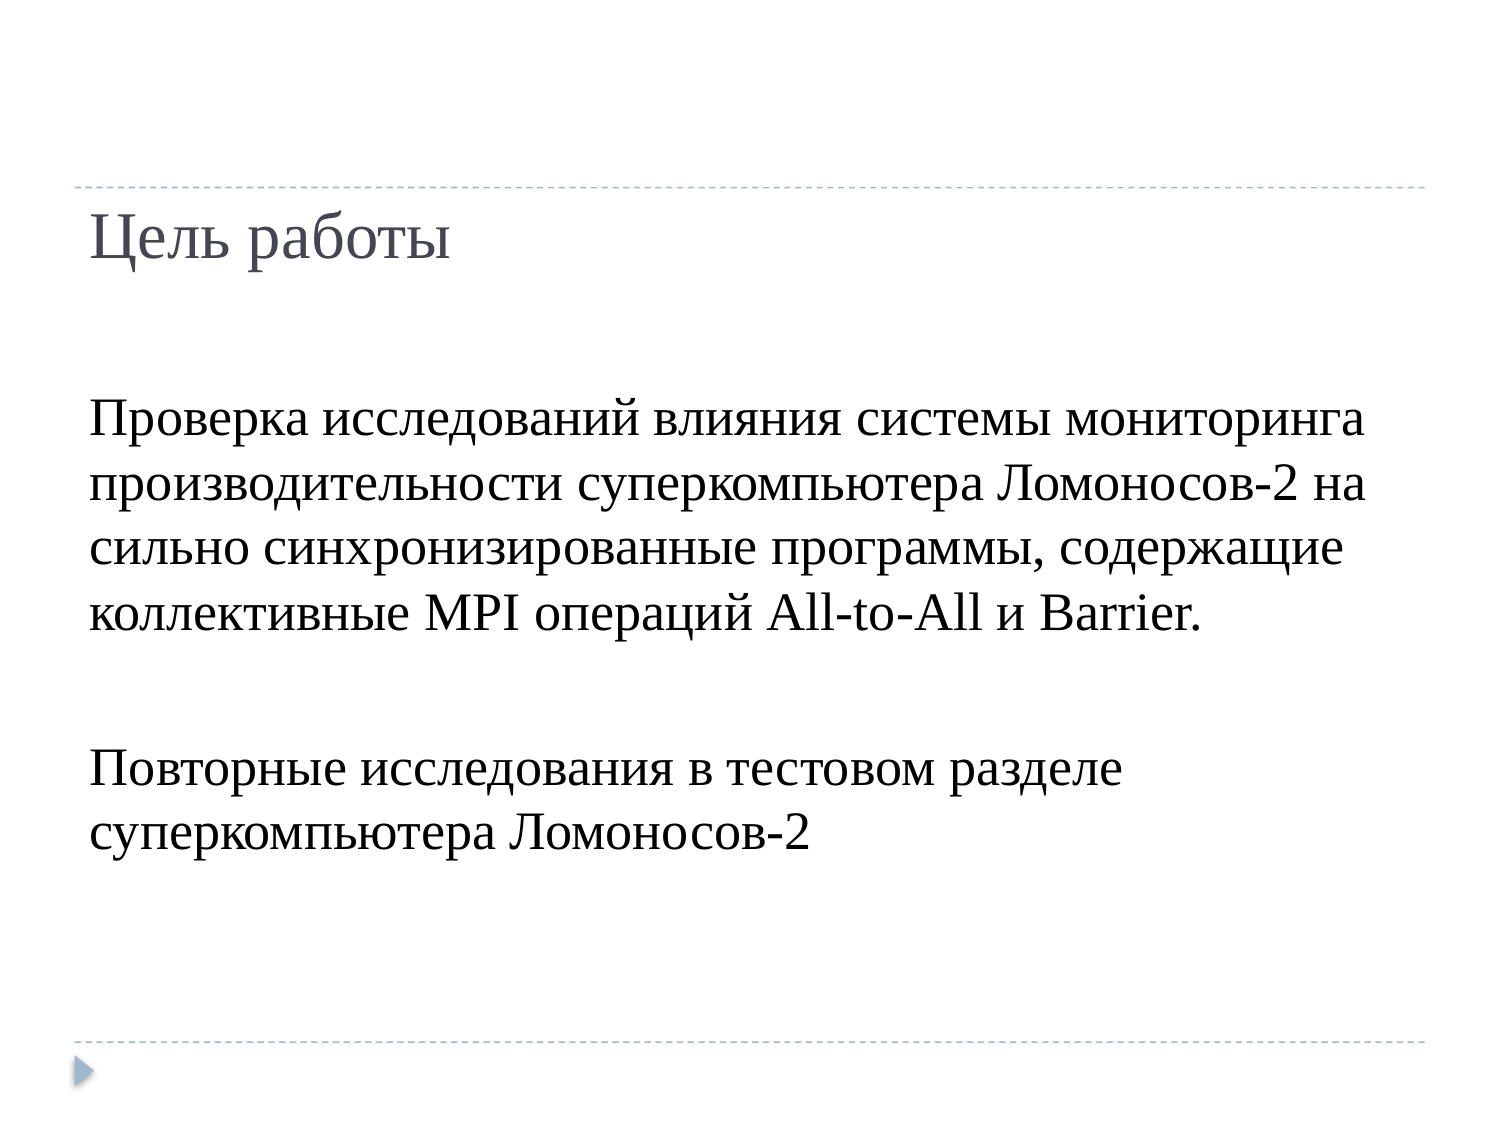

# Цель работы
Проверка исследований влияния системы мониторинга производительности суперкомпьютера Ломоносов-2 на сильно синхронизированные программы, содержащие коллективные MPI операций All-to-All и Barrier.

Повторные исследования в тестовом разделе суперкомпьютера Ломоносов-2